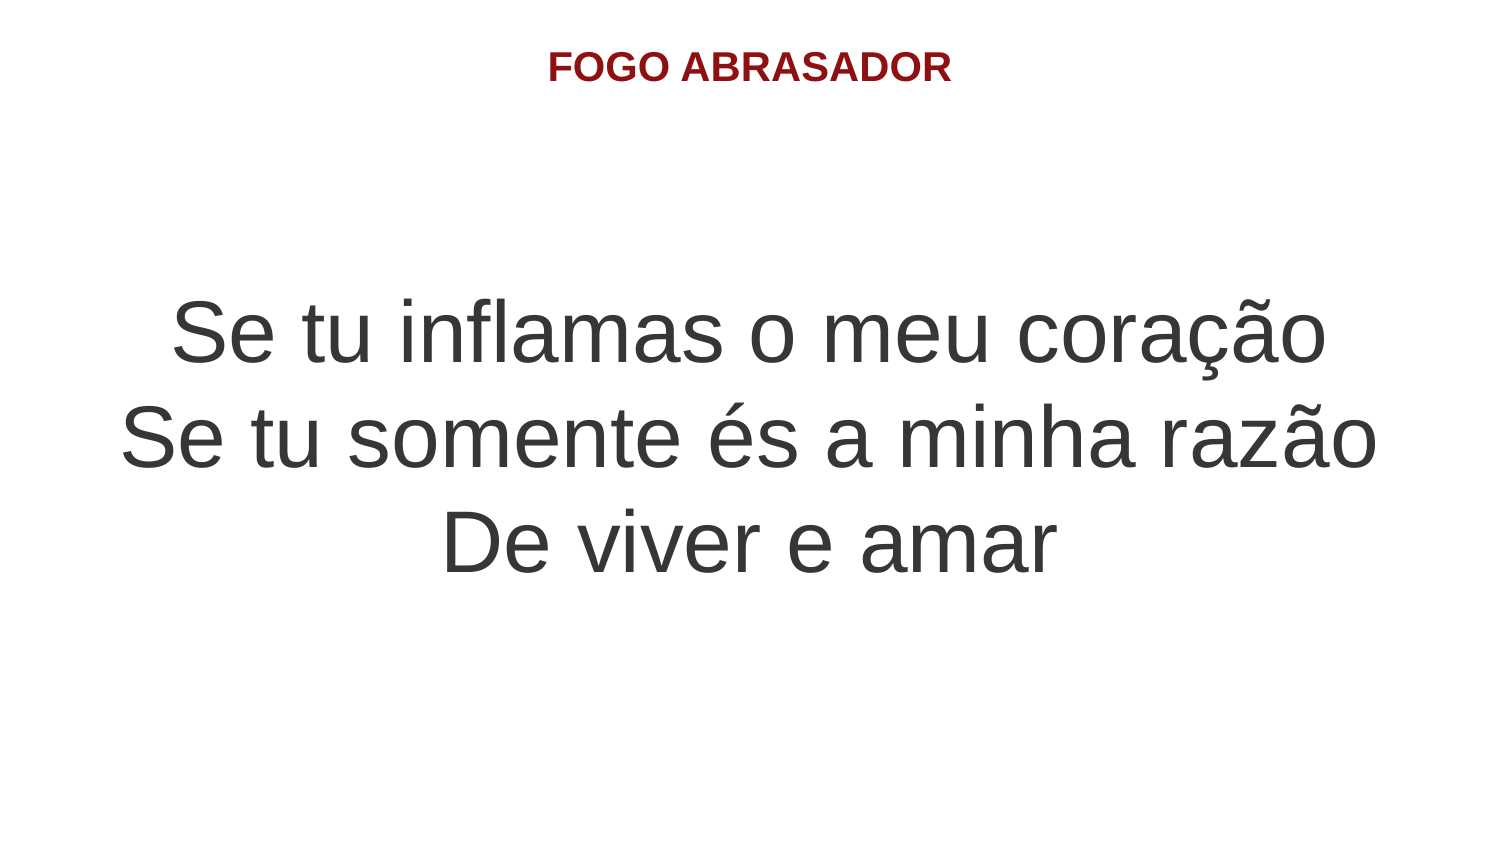

FOGO ABRASADOR
Se tu inflamas o meu coração
Se tu somente és a minha razão
De viver e amar